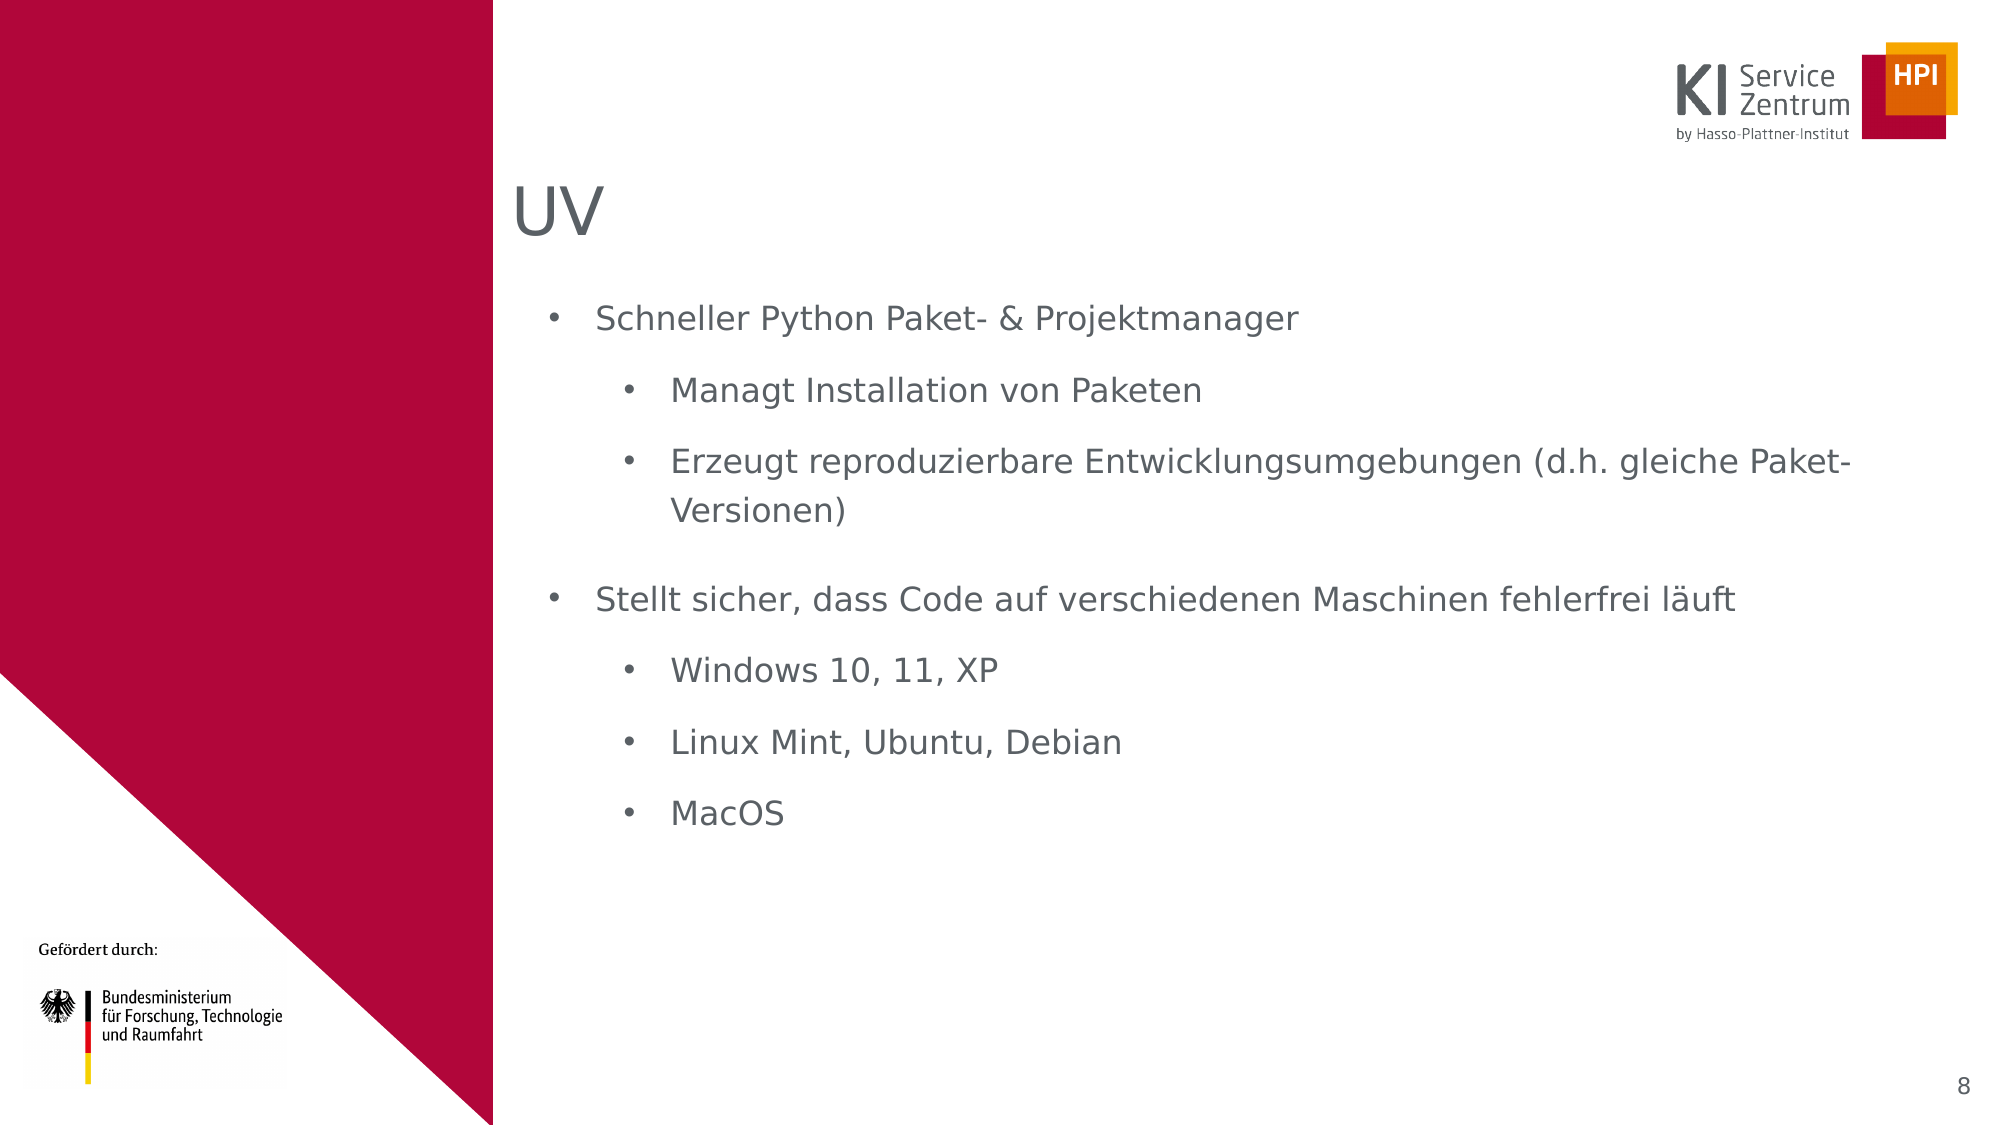

UV
# Schneller Python Paket- & Projektmanager
Managt Installation von Paketen
Erzeugt reproduzierbare Entwicklungsumgebungen (d.h. gleiche Paket-Versionen)

Stellt sicher, dass Code auf verschiedenen Maschinen fehlerfrei läuft
Windows 10, 11, XP
Linux Mint, Ubuntu, Debian
MacOS
8